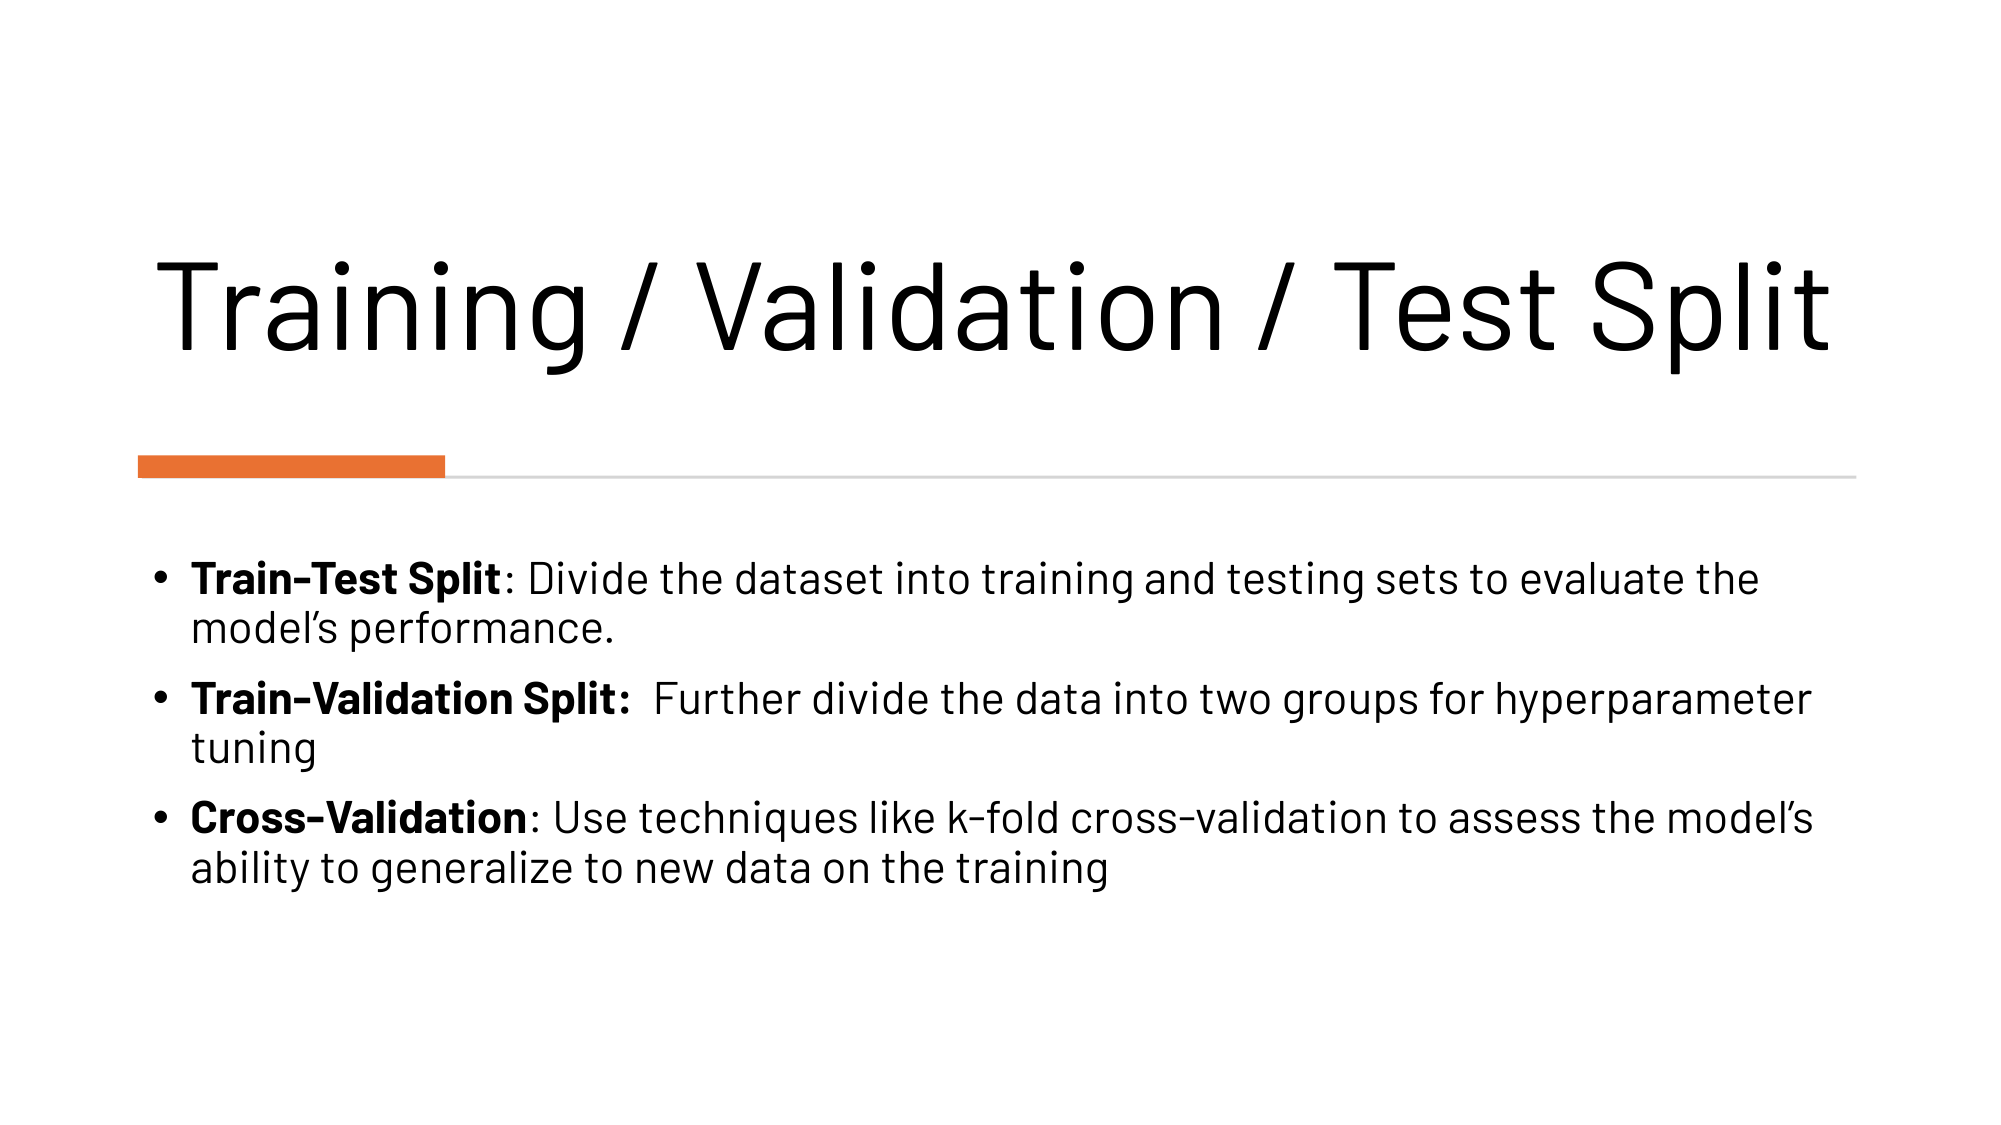

# Training / Validation / Test Split

Train-Test Split: Divide the dataset into training and testing sets to evaluate the model’s performance.
Train-Validation Split:  Further divide the data into two groups for hyperparameter tuning
Cross-Validation: Use techniques like k-fold cross-validation to assess the model’s ability to generalize to new data on the training